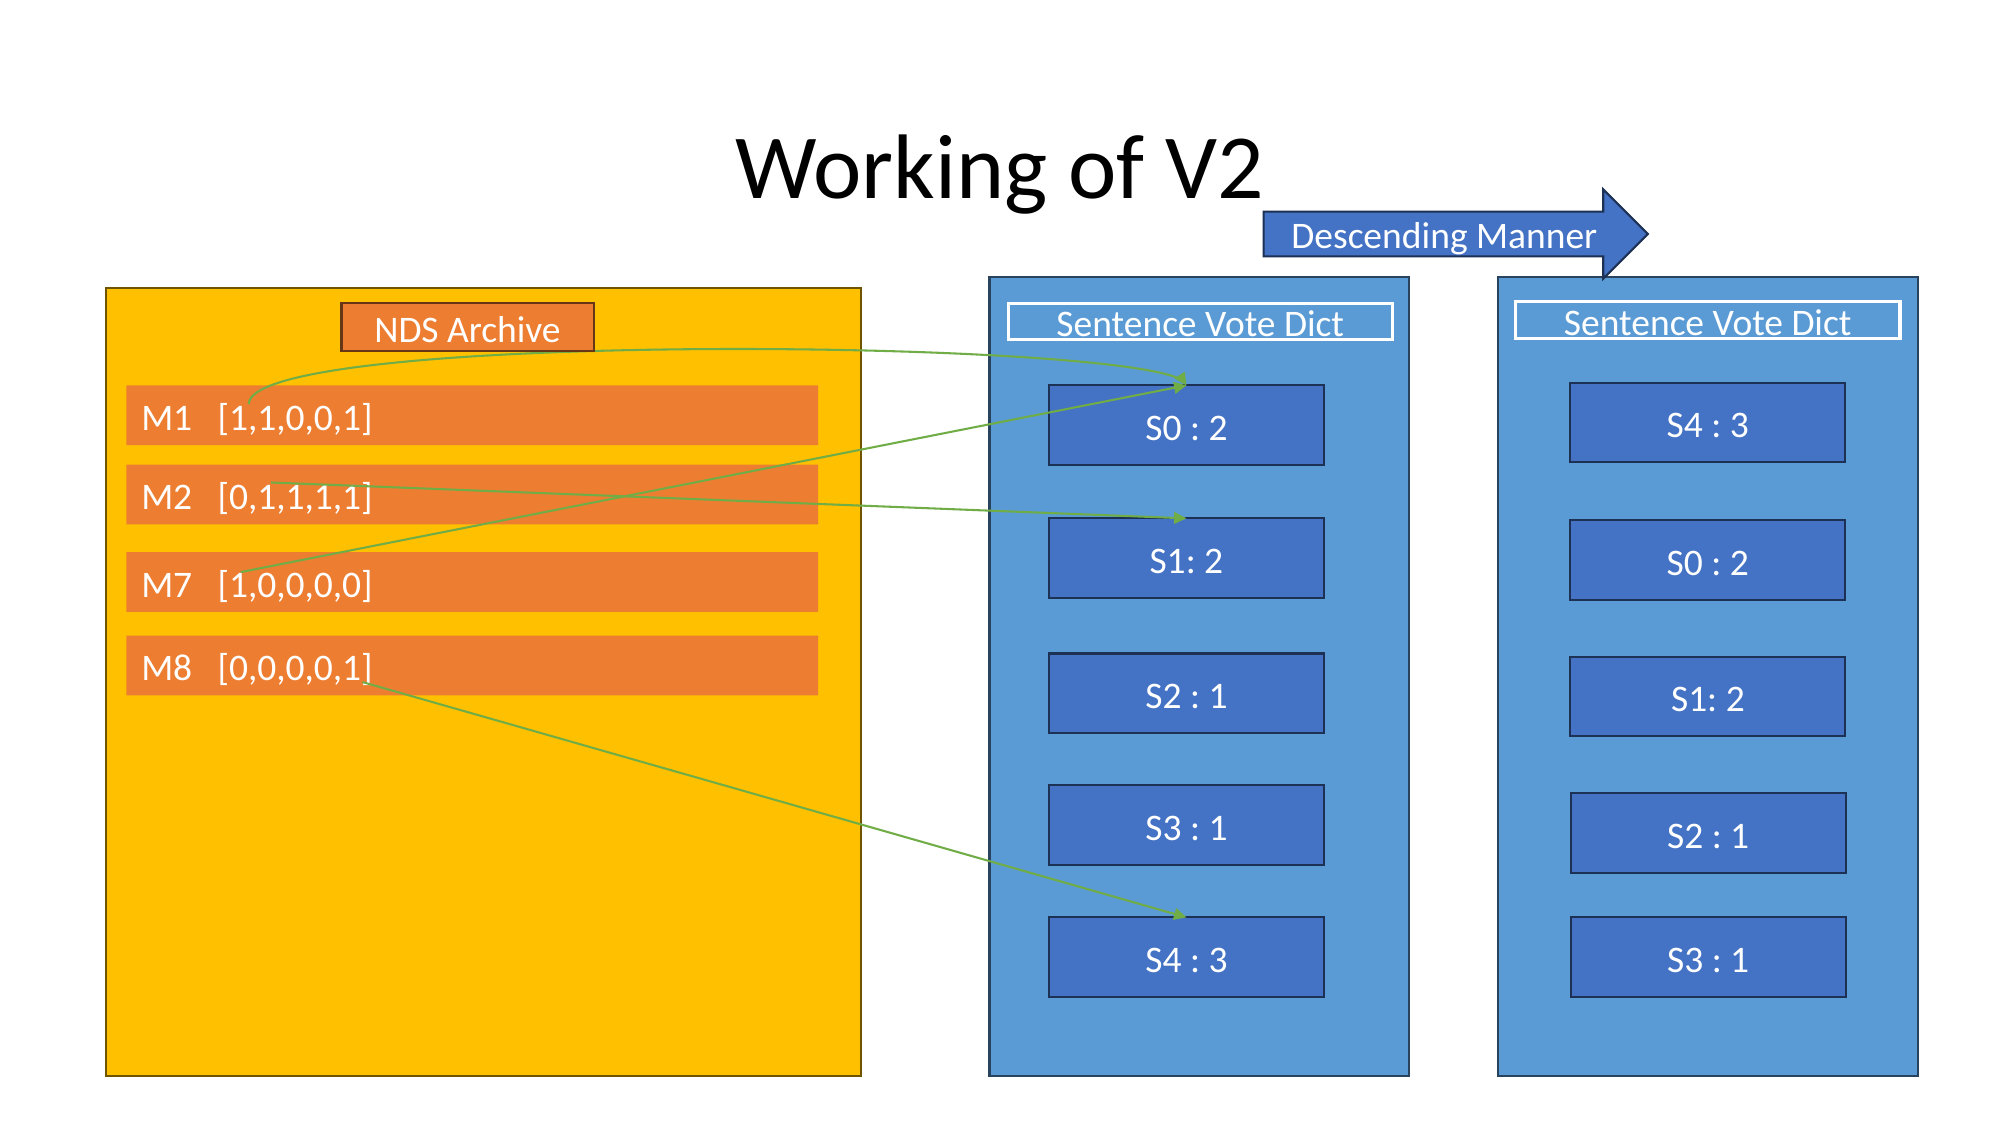

# Working of V2
Descending Manner

Sentence Vote Dict
NDS Archive
Sentence Vote Dict
S4 : 3
M1   [1,1,0,0,1]
S0 : 2
M2   [0,1,1,1,1]
S1: 2
S0 : 2
M7   [1,0,0,0,0]
M8   [0,0,0,0,1]
S2 : 1
S1: 2

S3 : 1
S2 : 1
S4 : 3
S3 : 1